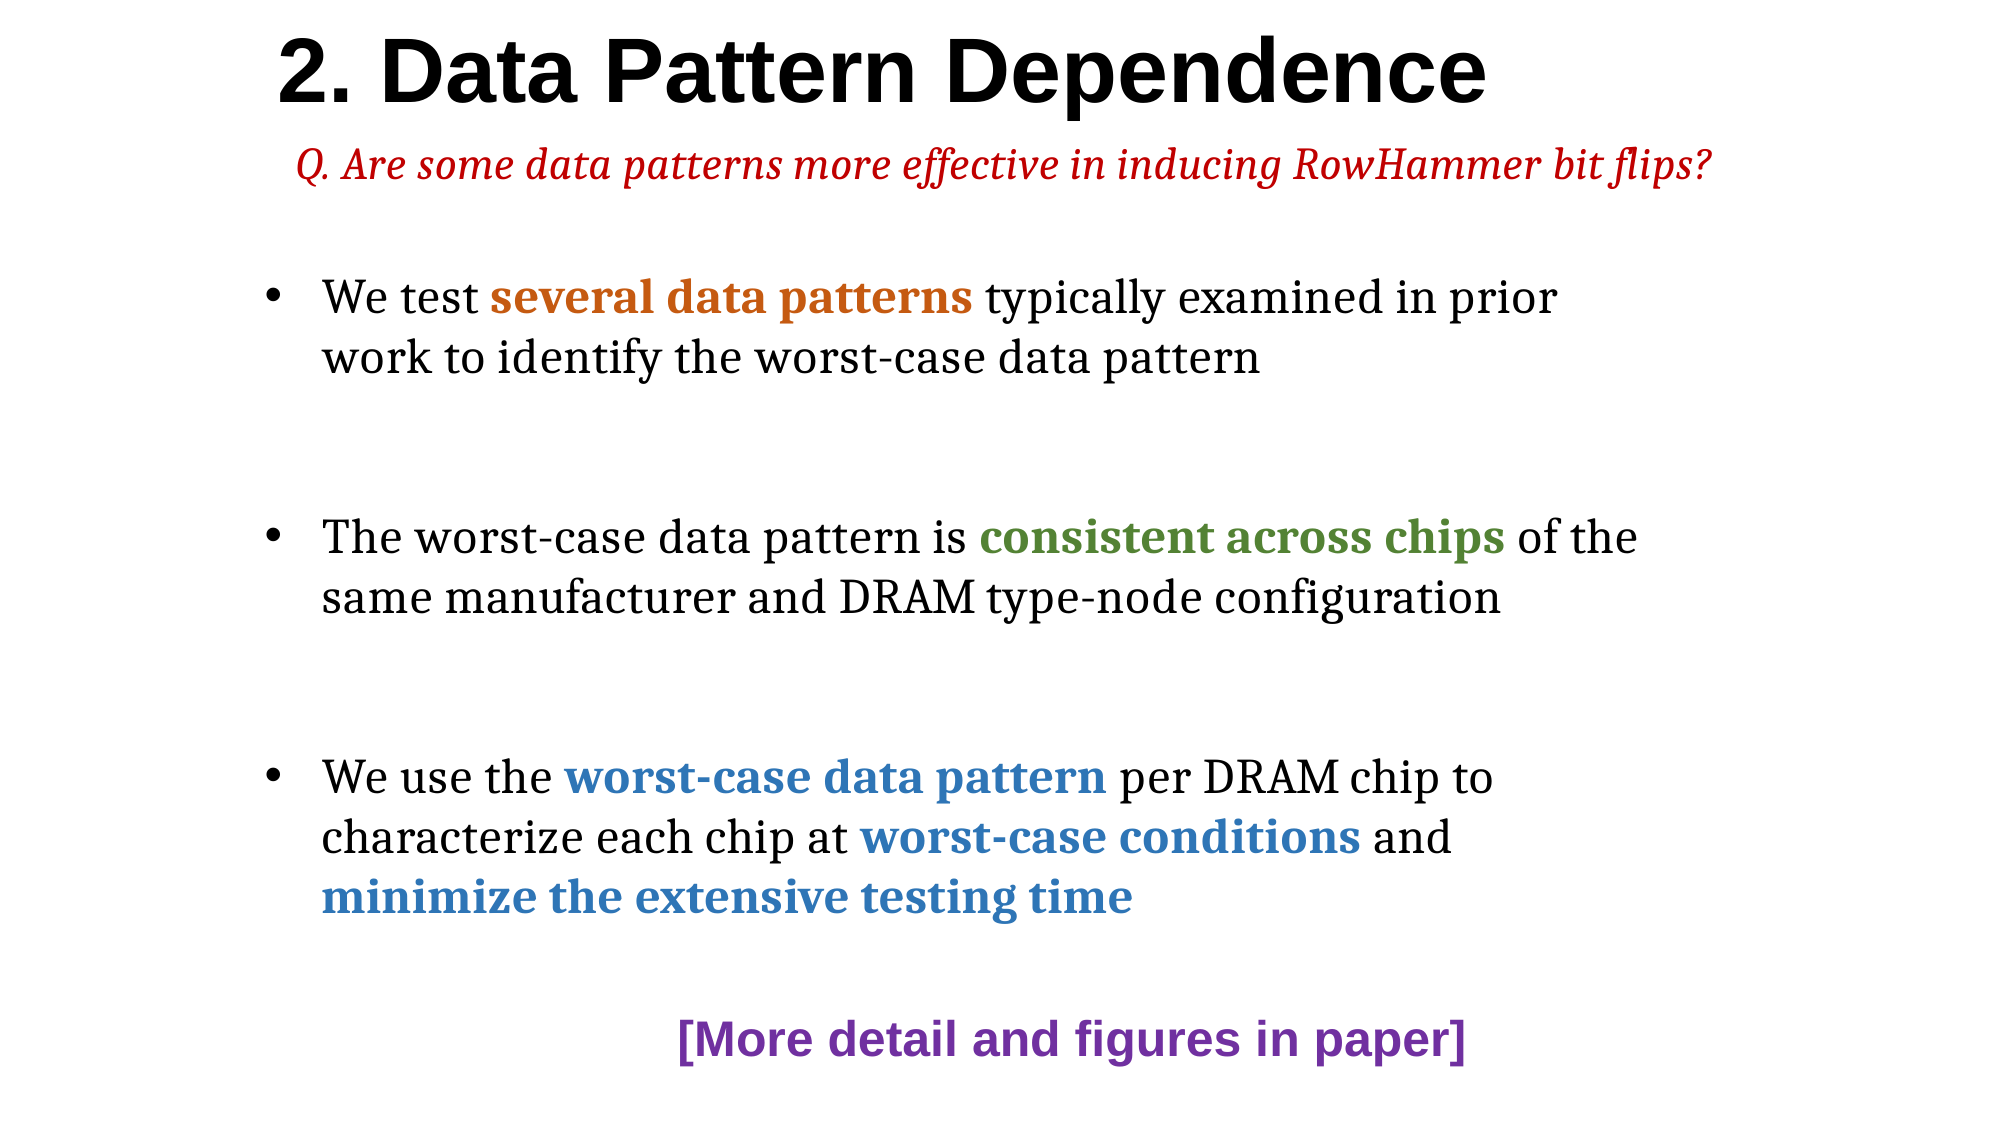

# 2. Data Pattern Dependence
Q. Are some data patterns more effective in inducing RowHammer bit flips?
We test several data patterns typically examined in prior work to identify the worst-case data pattern

The worst-case data pattern is consistent across chips of the same manufacturer and DRAM type-node configuration

We use the worst-case data pattern per DRAM chip to characterize each chip at worst-case conditions and minimize the extensive testing time

[More detail and figures in paper]